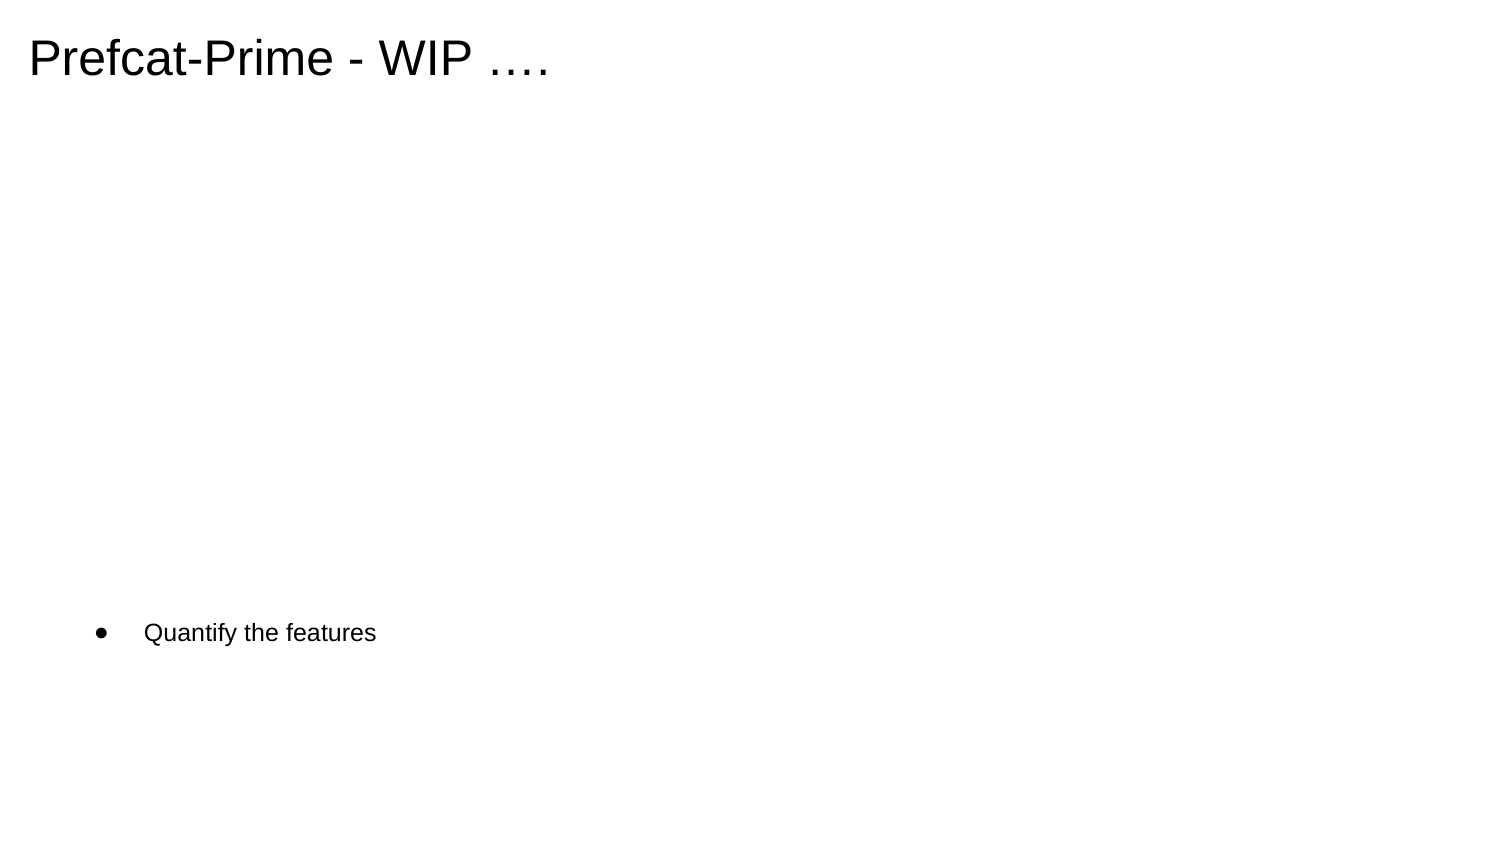

# Prefcat-Prime - WIP ….
Quantify the features